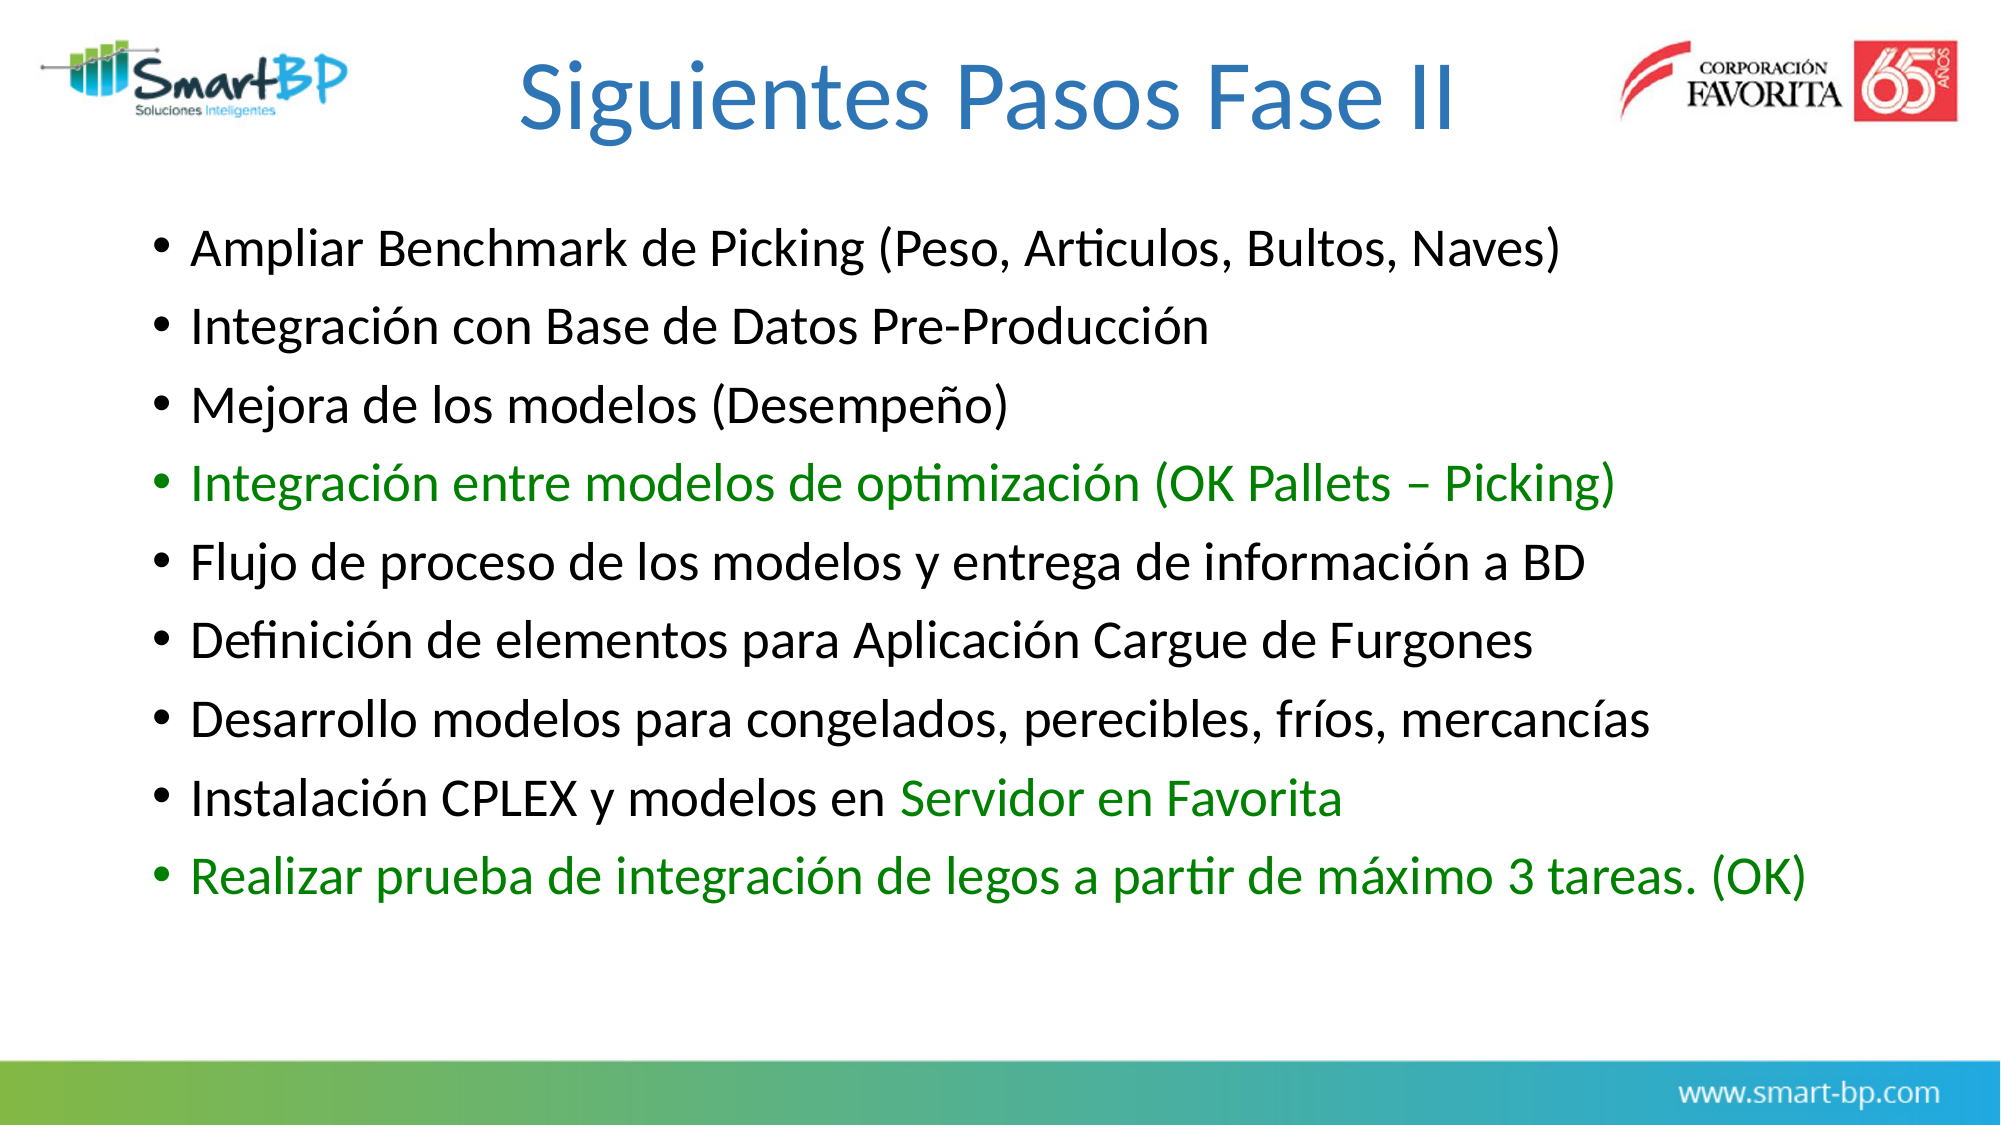

Siguientes Pasos Fase II
Ampliar Benchmark de Picking (Peso, Articulos, Bultos, Naves)
Integración con Base de Datos Pre-Producción
Mejora de los modelos (Desempeño)
Integración entre modelos de optimización (OK Pallets – Picking)
Flujo de proceso de los modelos y entrega de información a BD
Definición de elementos para Aplicación Cargue de Furgones
Desarrollo modelos para congelados, perecibles, fríos, mercancías
Instalación CPLEX y modelos en Servidor en Favorita
Realizar prueba de integración de legos a partir de máximo 3 tareas. (OK)